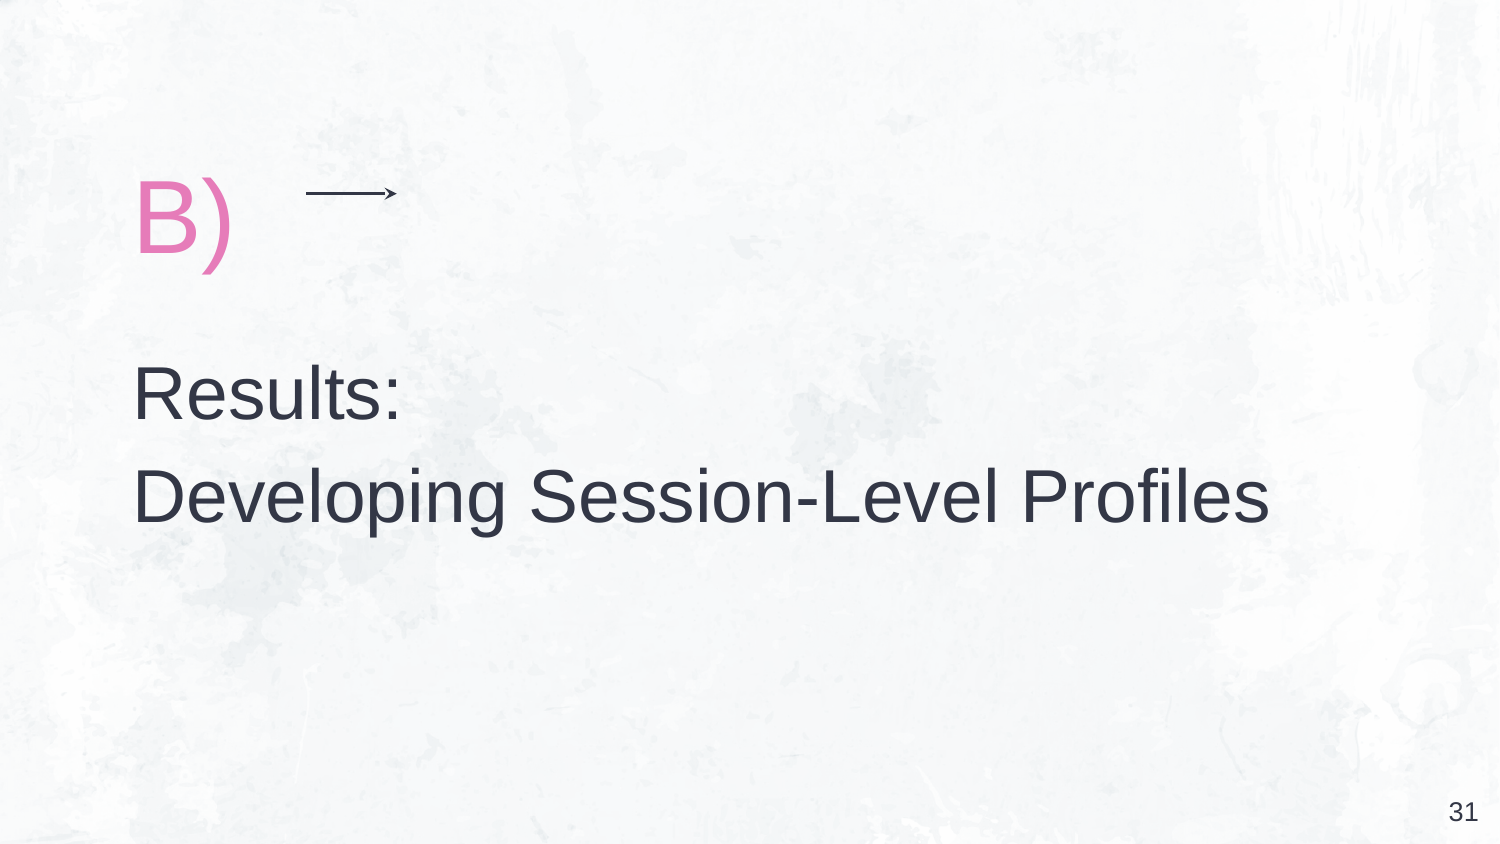

B)
# Results:
Developing Session-Level Profiles
31